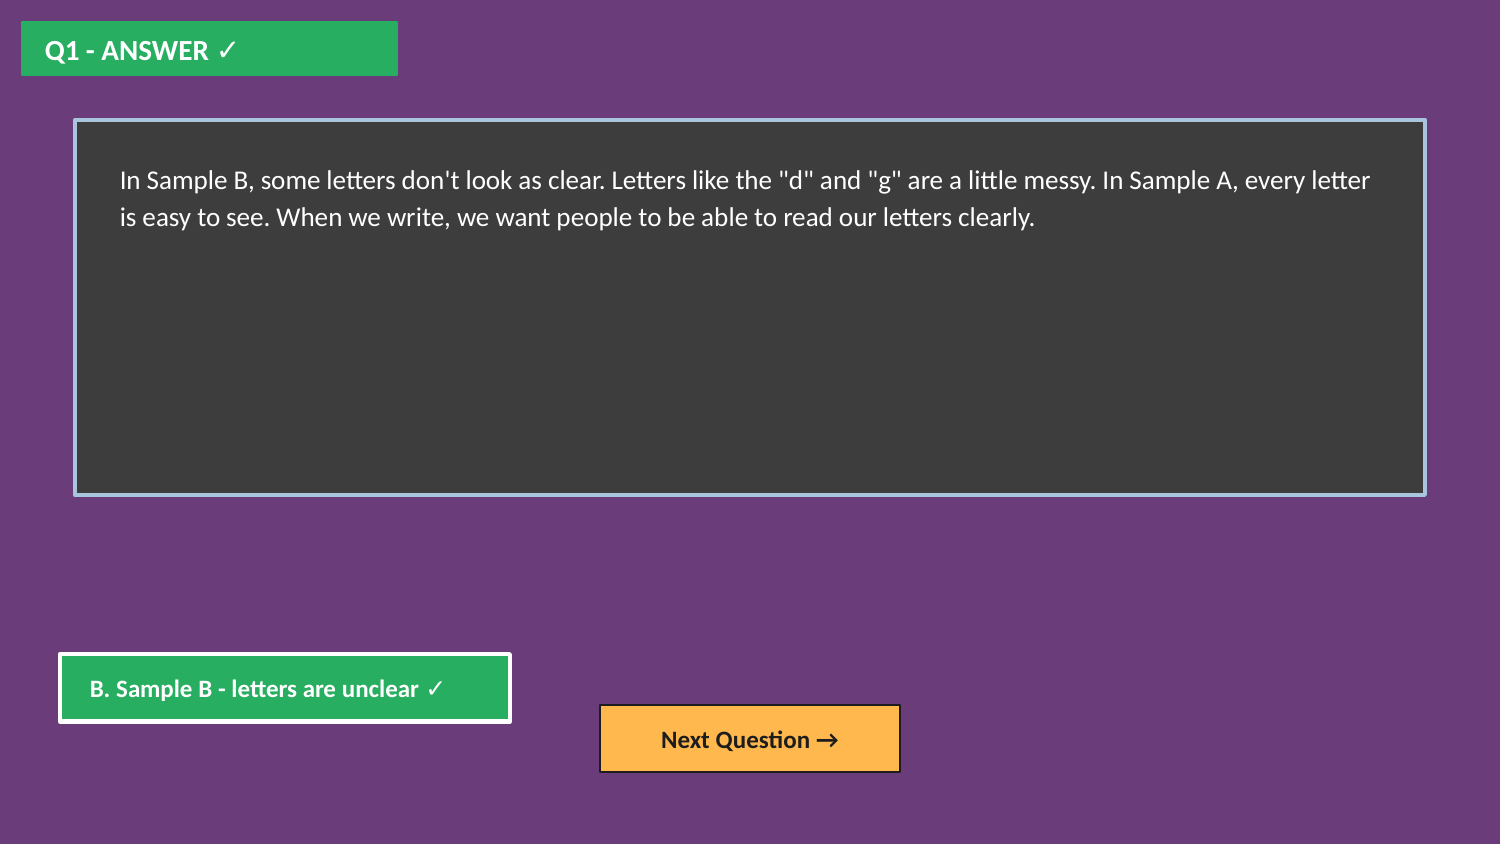

Q1 - ANSWER ✓

In Sample B, some letters don't look as clear. Letters like the "d" and "g" are a little messy. In Sample A, every letter is easy to see. When we write, we want people to be able to read our letters clearly.

B. Sample B - letters are unclear ✓

Next Question →